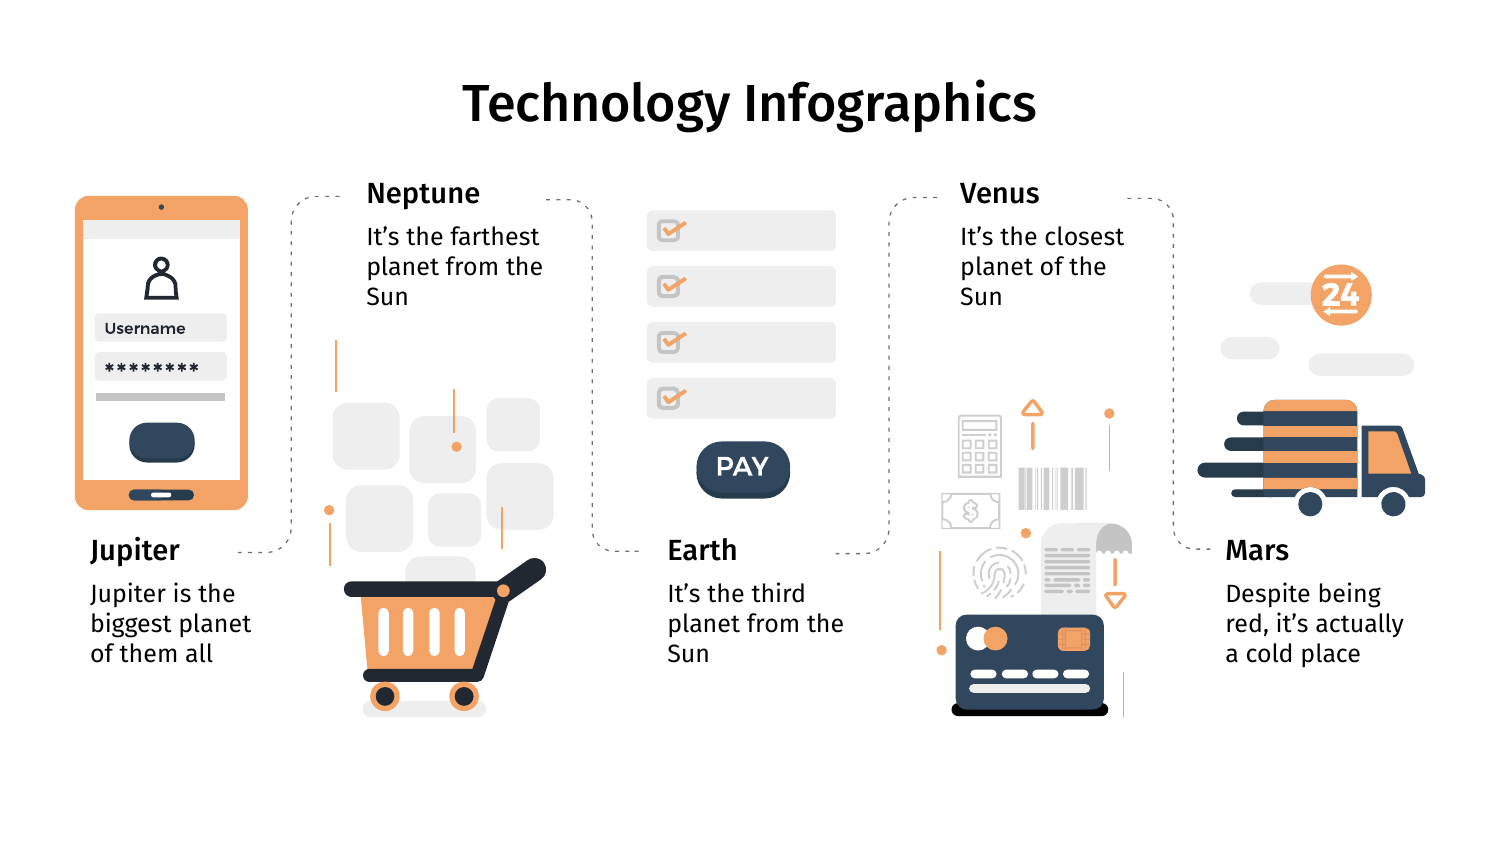

Technology Infographics
Neptune
Venus

It’s the farthest planet from the Sun
It’s the closest planet of the Sun

Jupiter
Earth
Mars
Jupiter is the biggest planet of them all
It’s the third planet from the Sun
Despite being red, it’s actually a cold place